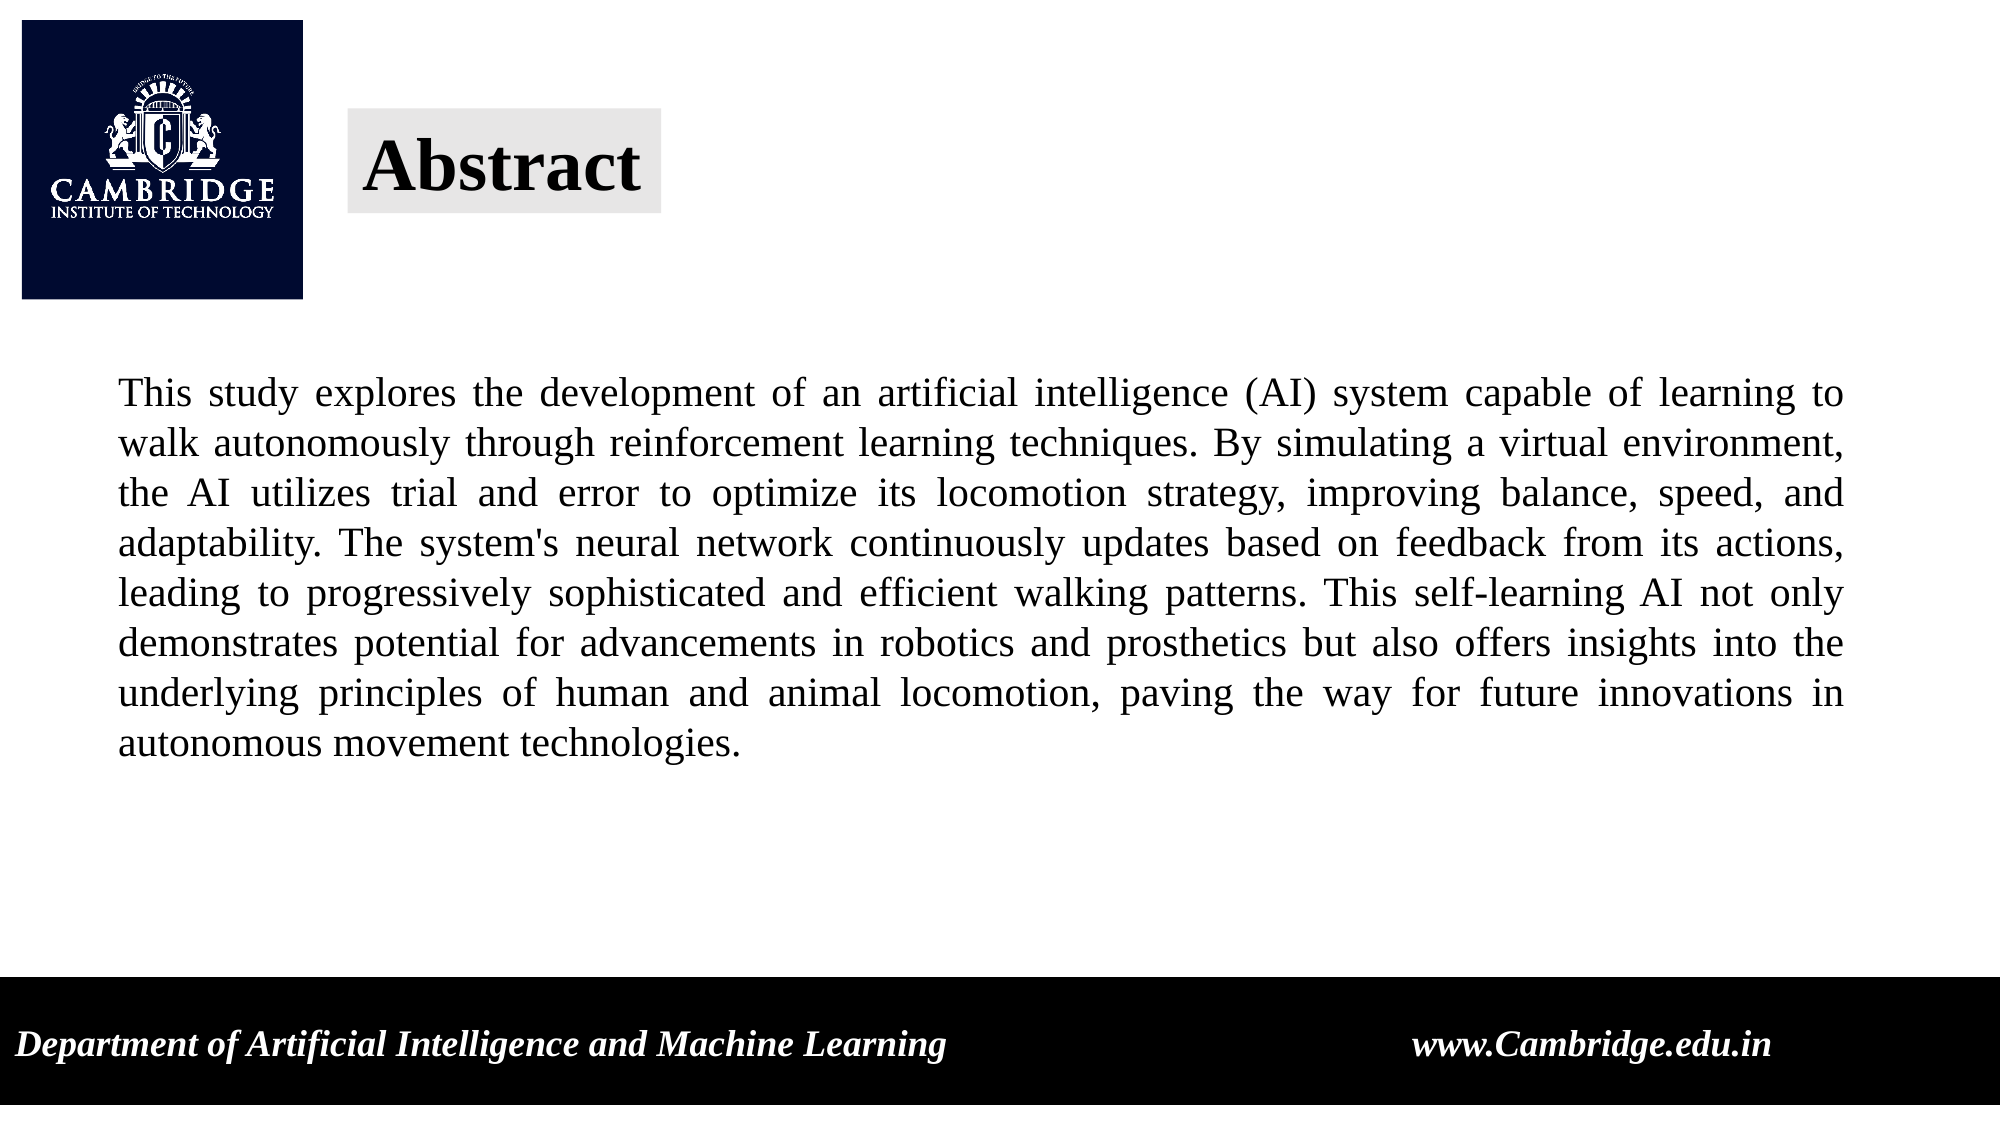

Abstract
This study explores the development of an artificial intelligence (AI) system capable of learning to walk autonomously through reinforcement learning techniques. By simulating a virtual environment, the AI utilizes trial and error to optimize its locomotion strategy, improving balance, speed, and adaptability. The system's neural network continuously updates based on feedback from its actions, leading to progressively sophisticated and efficient walking patterns. This self-learning AI not only demonstrates potential for advancements in robotics and prosthetics but also offers insights into the underlying principles of human and animal locomotion, paving the way for future innovations in autonomous movement technologies.
Department of Artificial Intelligence and Machine Learning                                                 www.Cambridge.edu.in